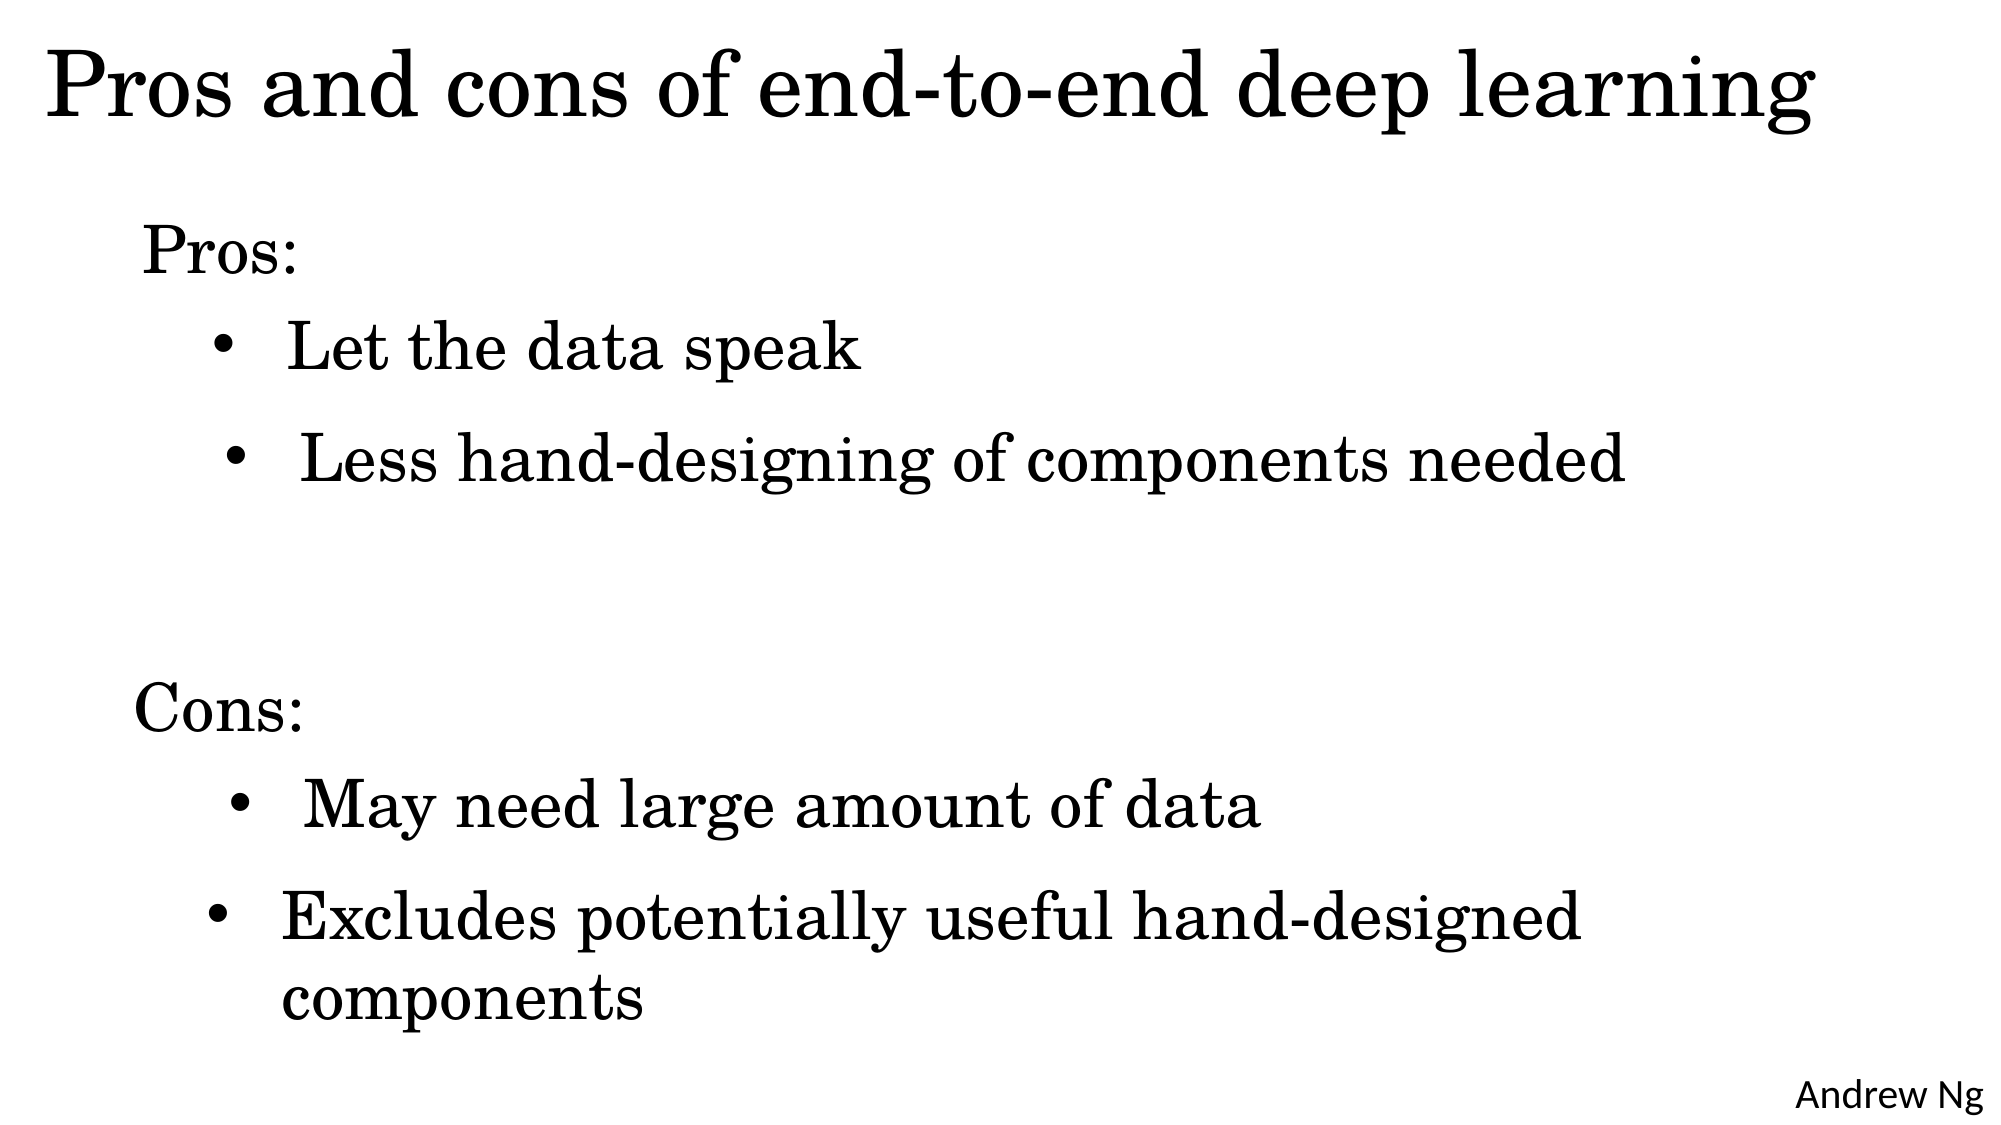

# Pros and cons of end-to-end deep learning
Pros:
Let the data speak
Less hand-designing of components needed
Cons:
May need large amount of data
Excludes potentially useful hand-designed components